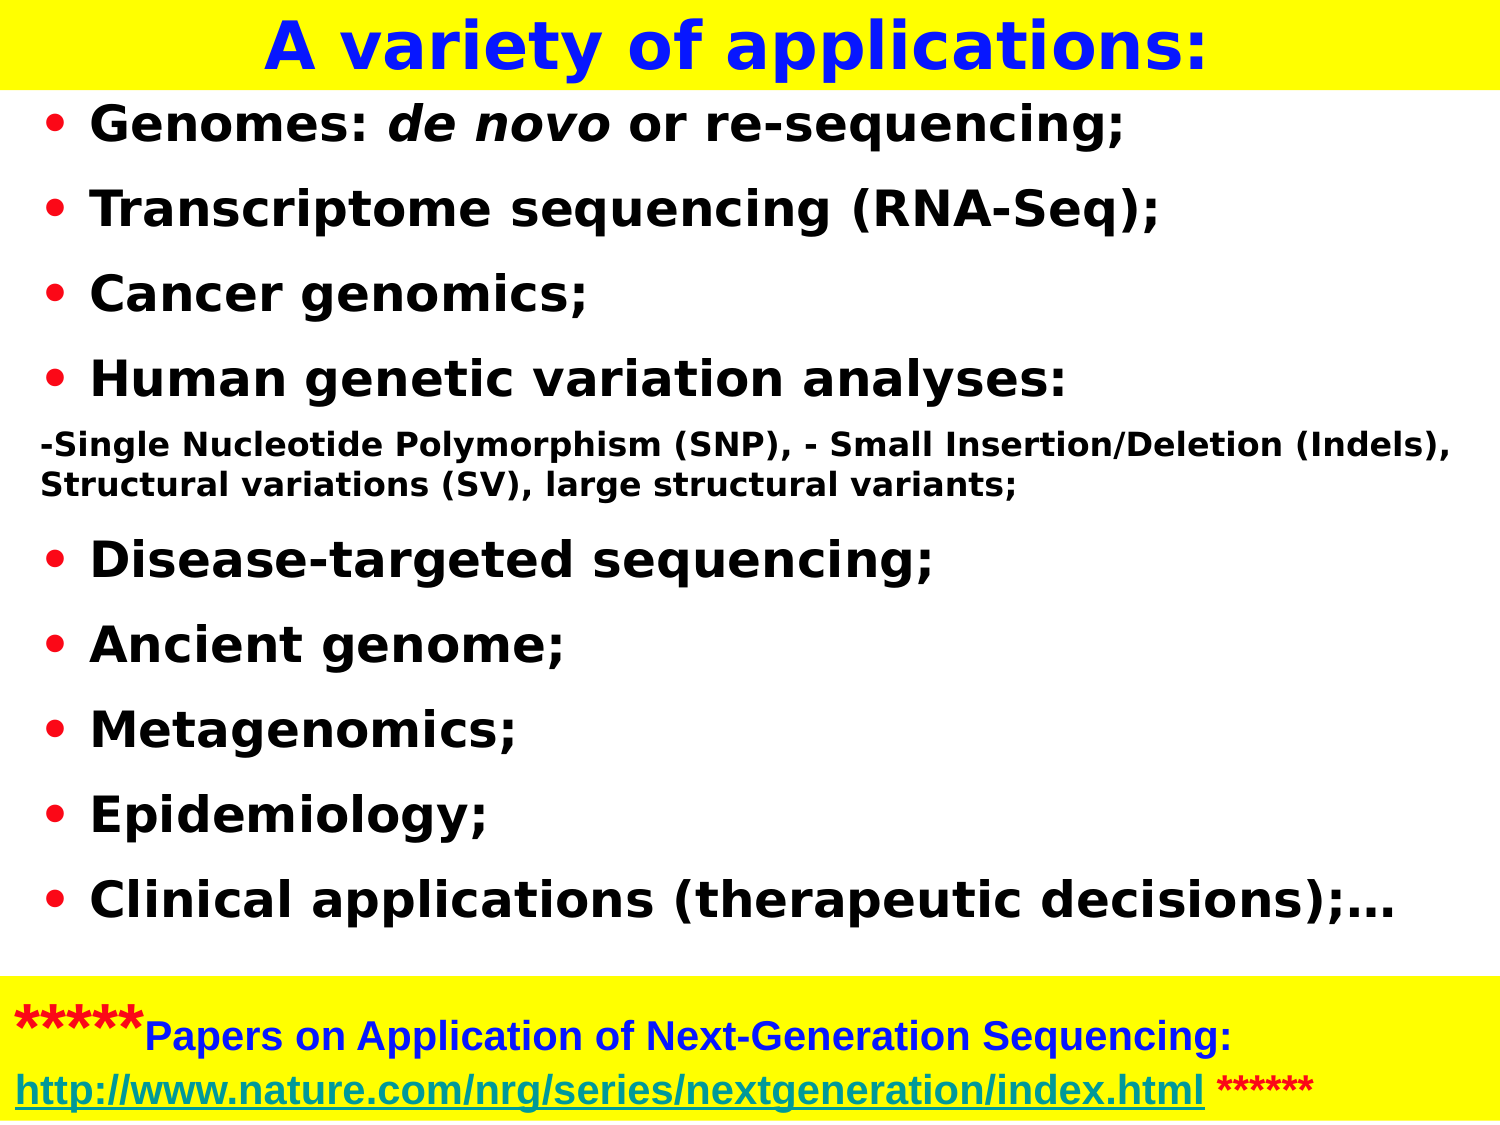

A variety of applications:
• Genomes: de novo or re-sequencing;
• Transcriptome sequencing (RNA-Seq);
• Cancer genomics;
• Human genetic variation analyses:
-Single Nucleotide Polymorphism (SNP), - Small Insertion/Deletion (Indels), Structural variations (SV), large structural variants;
• Disease-targeted sequencing;
• Ancient genome;
• Metagenomics;
• Epidemiology;
• Clinical applications (therapeutic decisions);…
*****Papers on Application of Next-Generation Sequencing: http://www.nature.com/nrg/series/nextgeneration/index.html ******